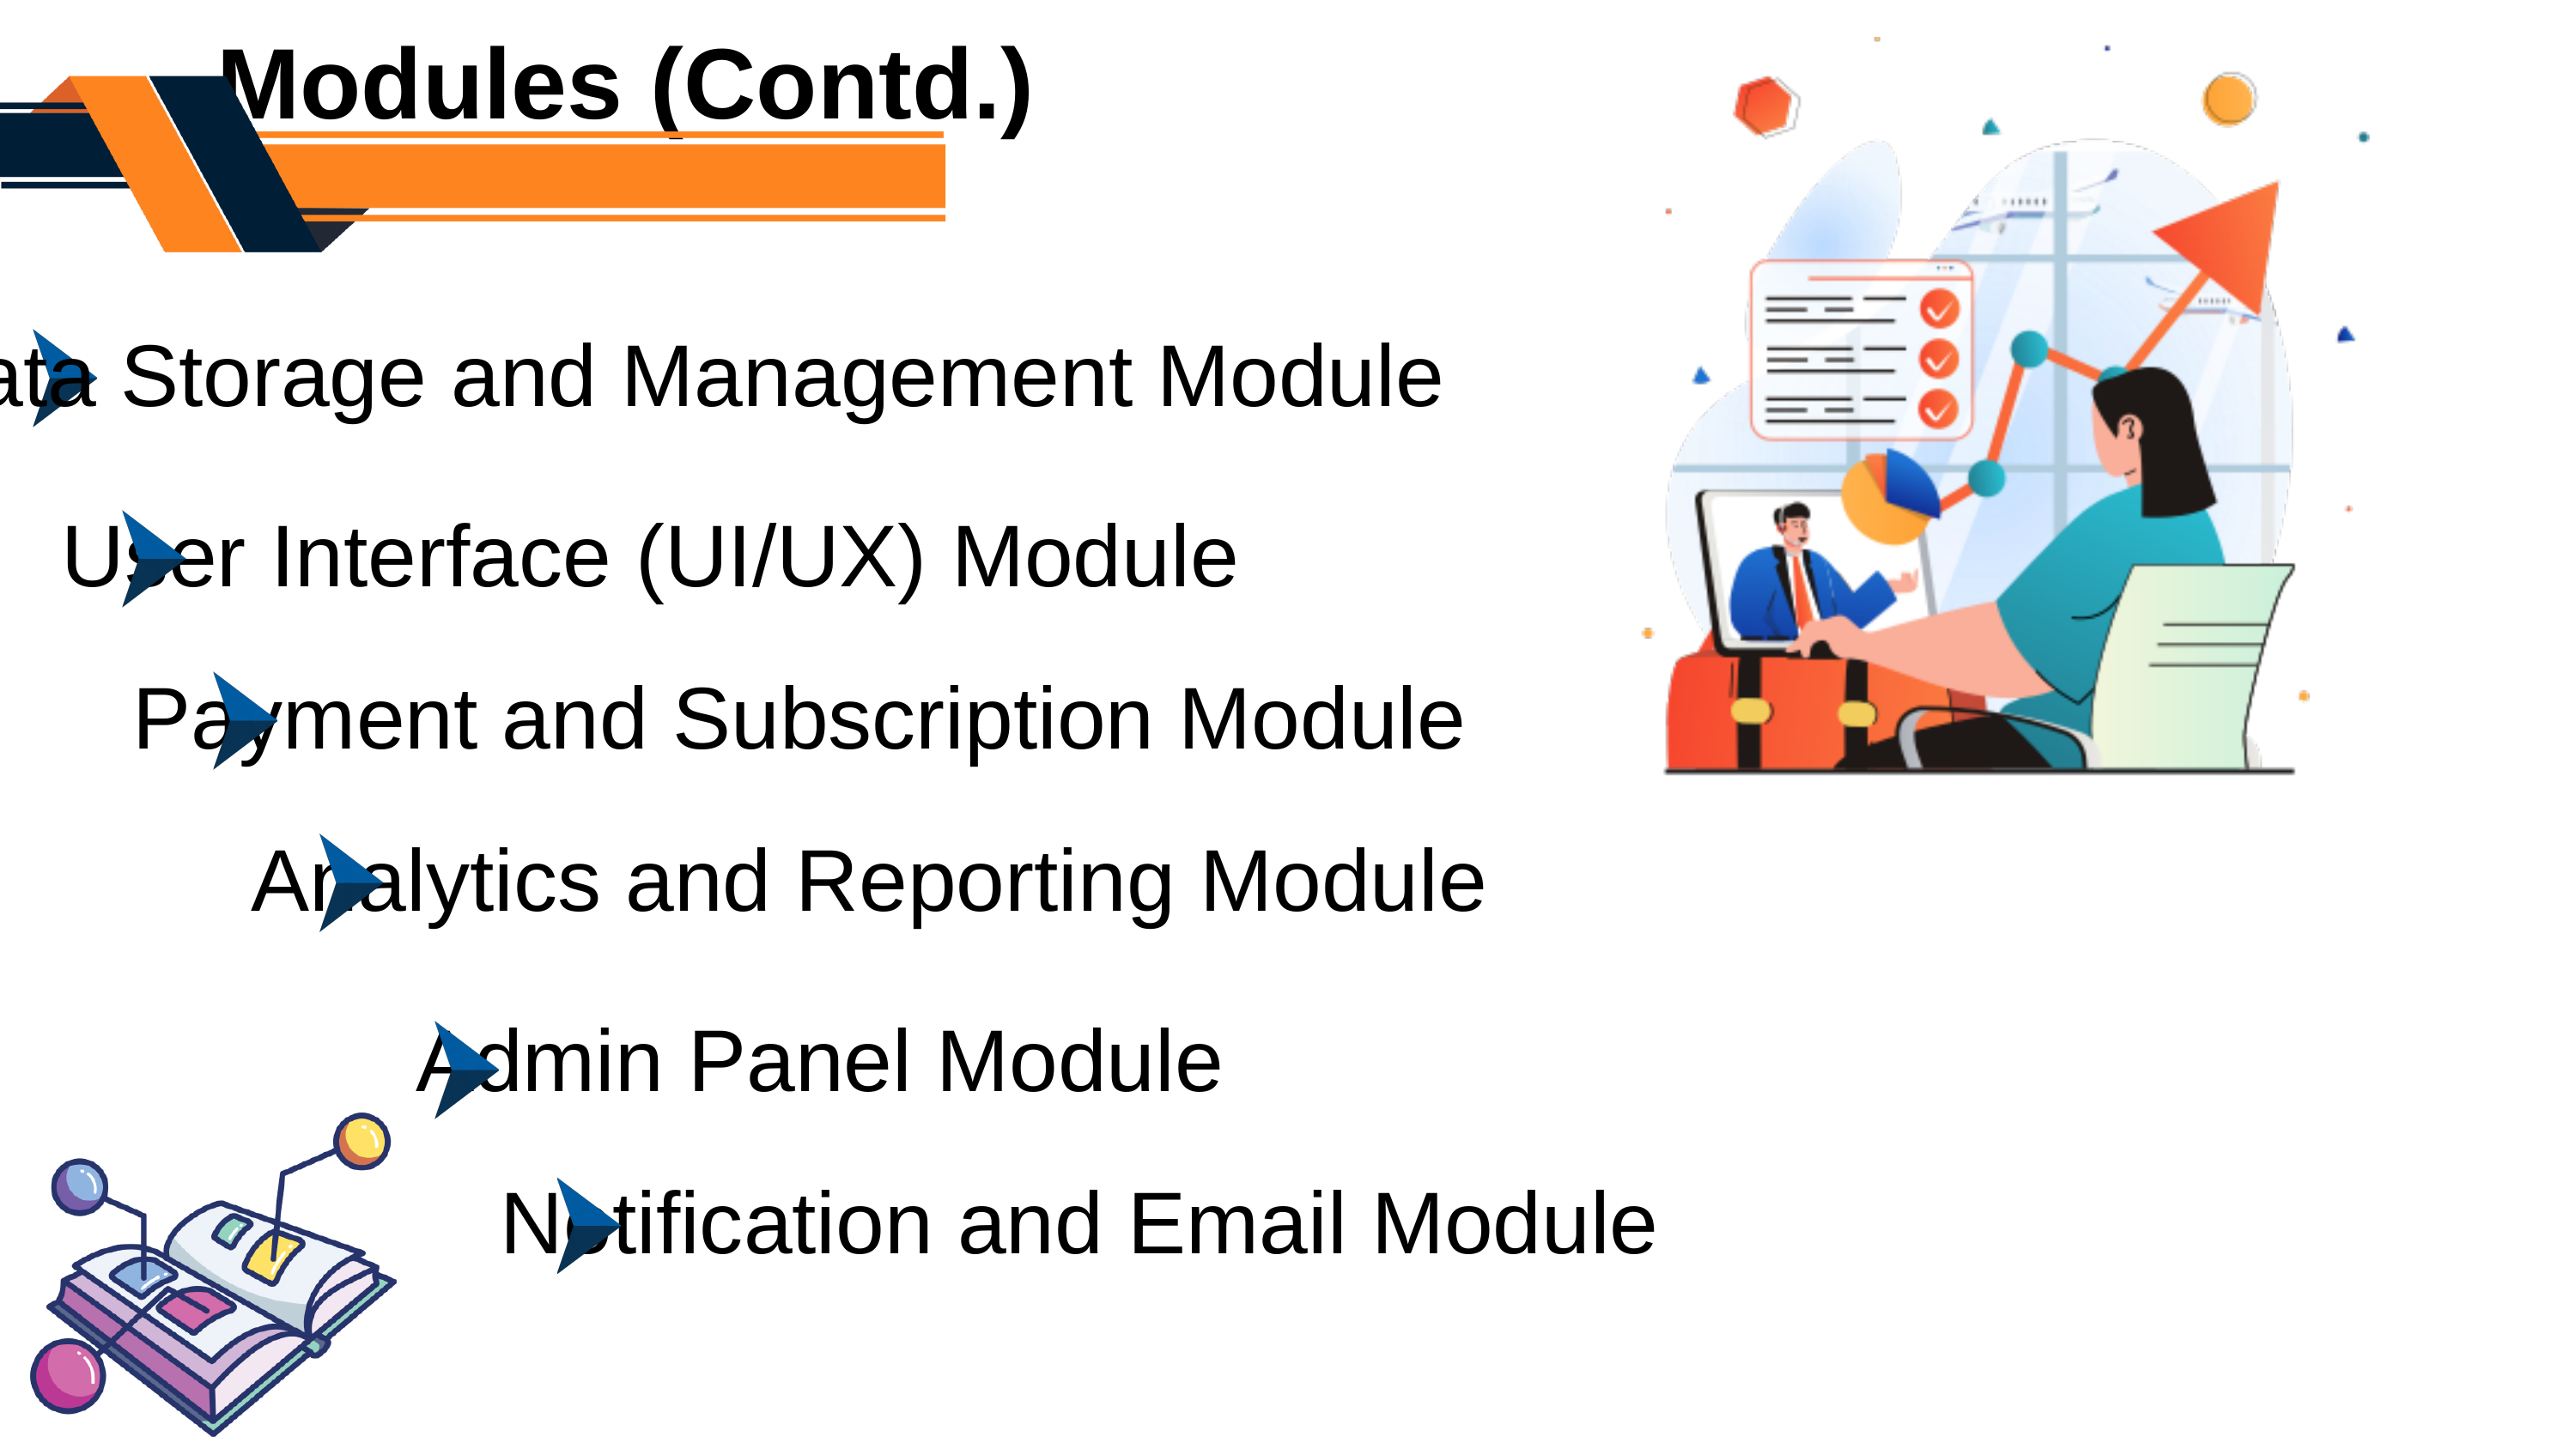

Modules (Contd.)

Data Storage and Management Module

User Interface (UI/UX) Module

Payment and Subscription Module

Analytics and Reporting Module

Admin Panel Module

Notification and Email Module